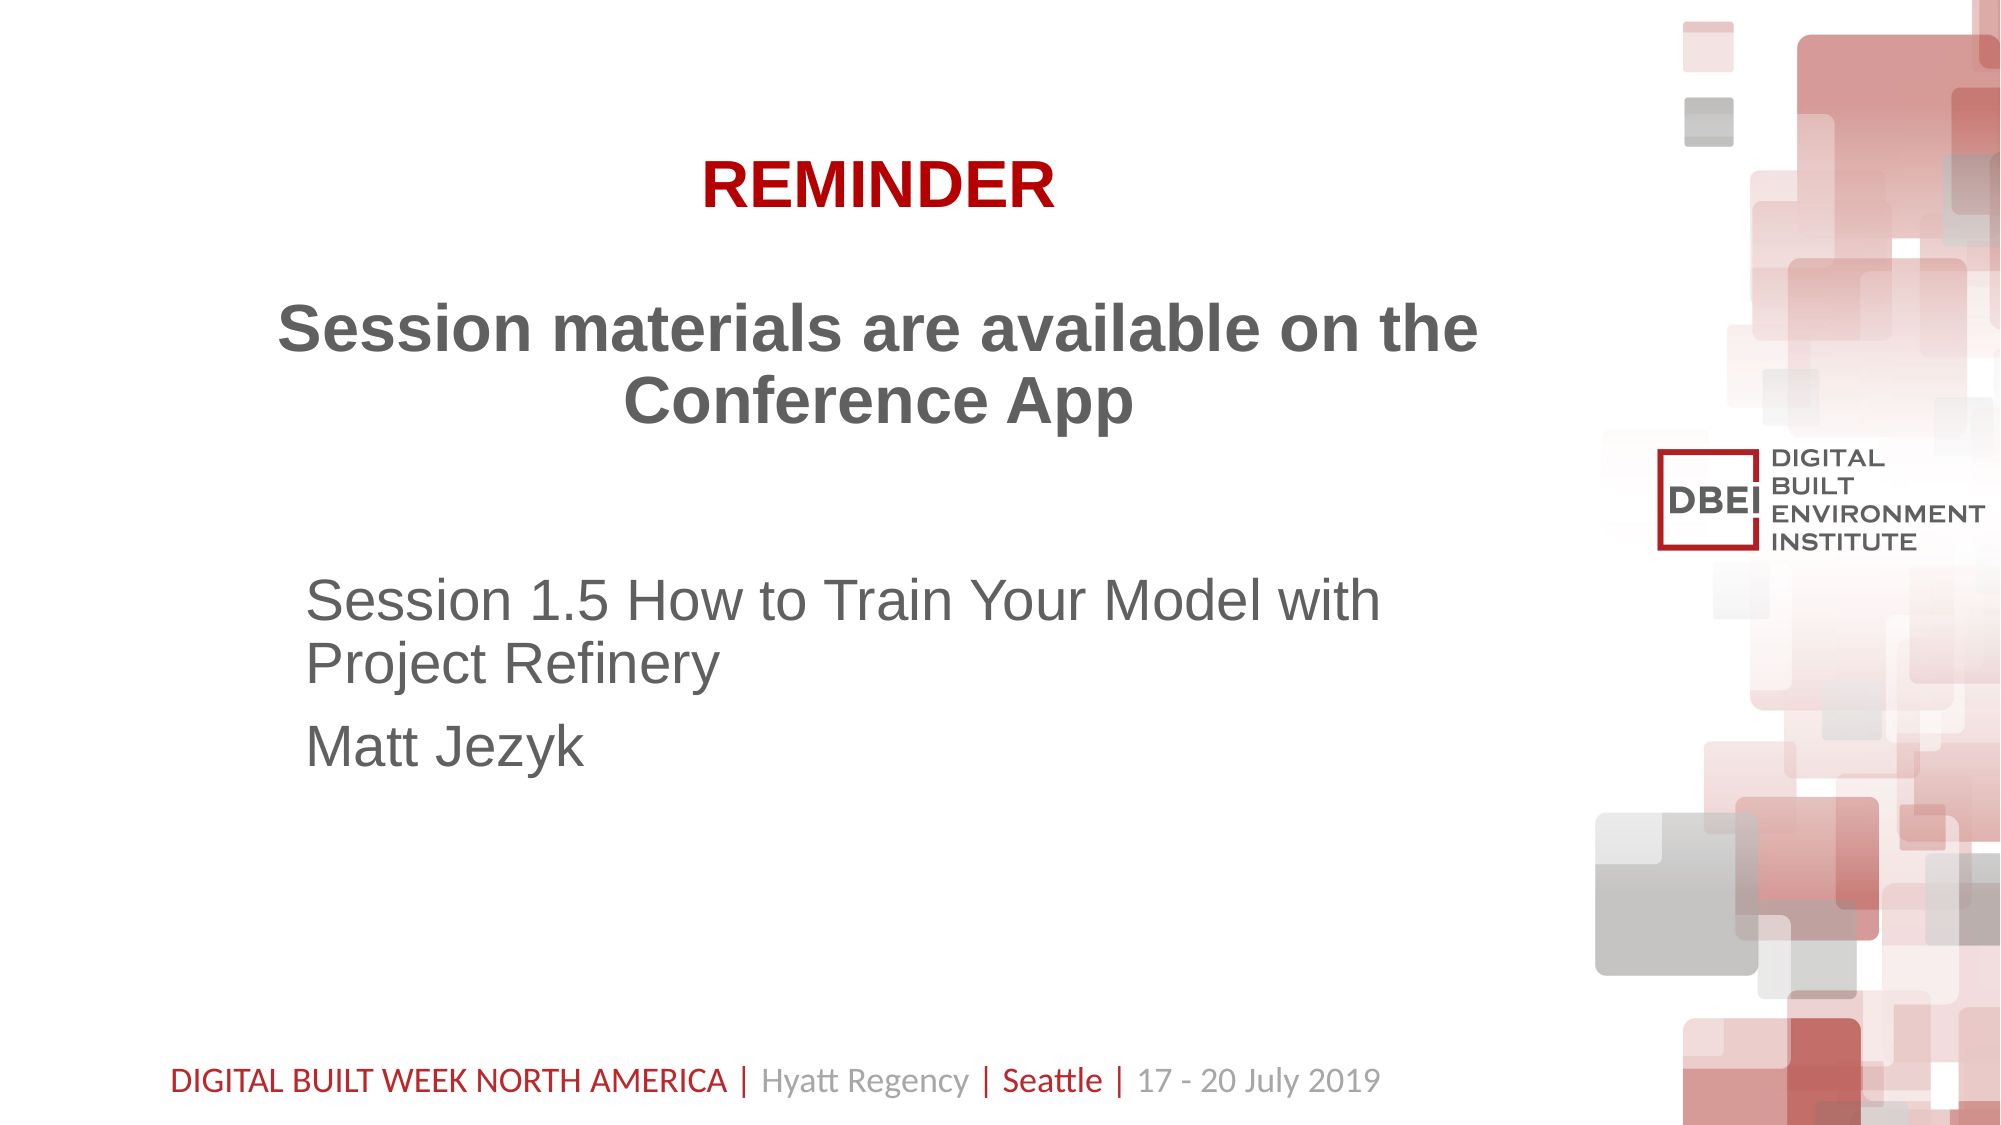

# REMINDER Session materials are available on the Conference App
Session 1.5 How to Train Your Model with Project Refinery
Matt Jezyk